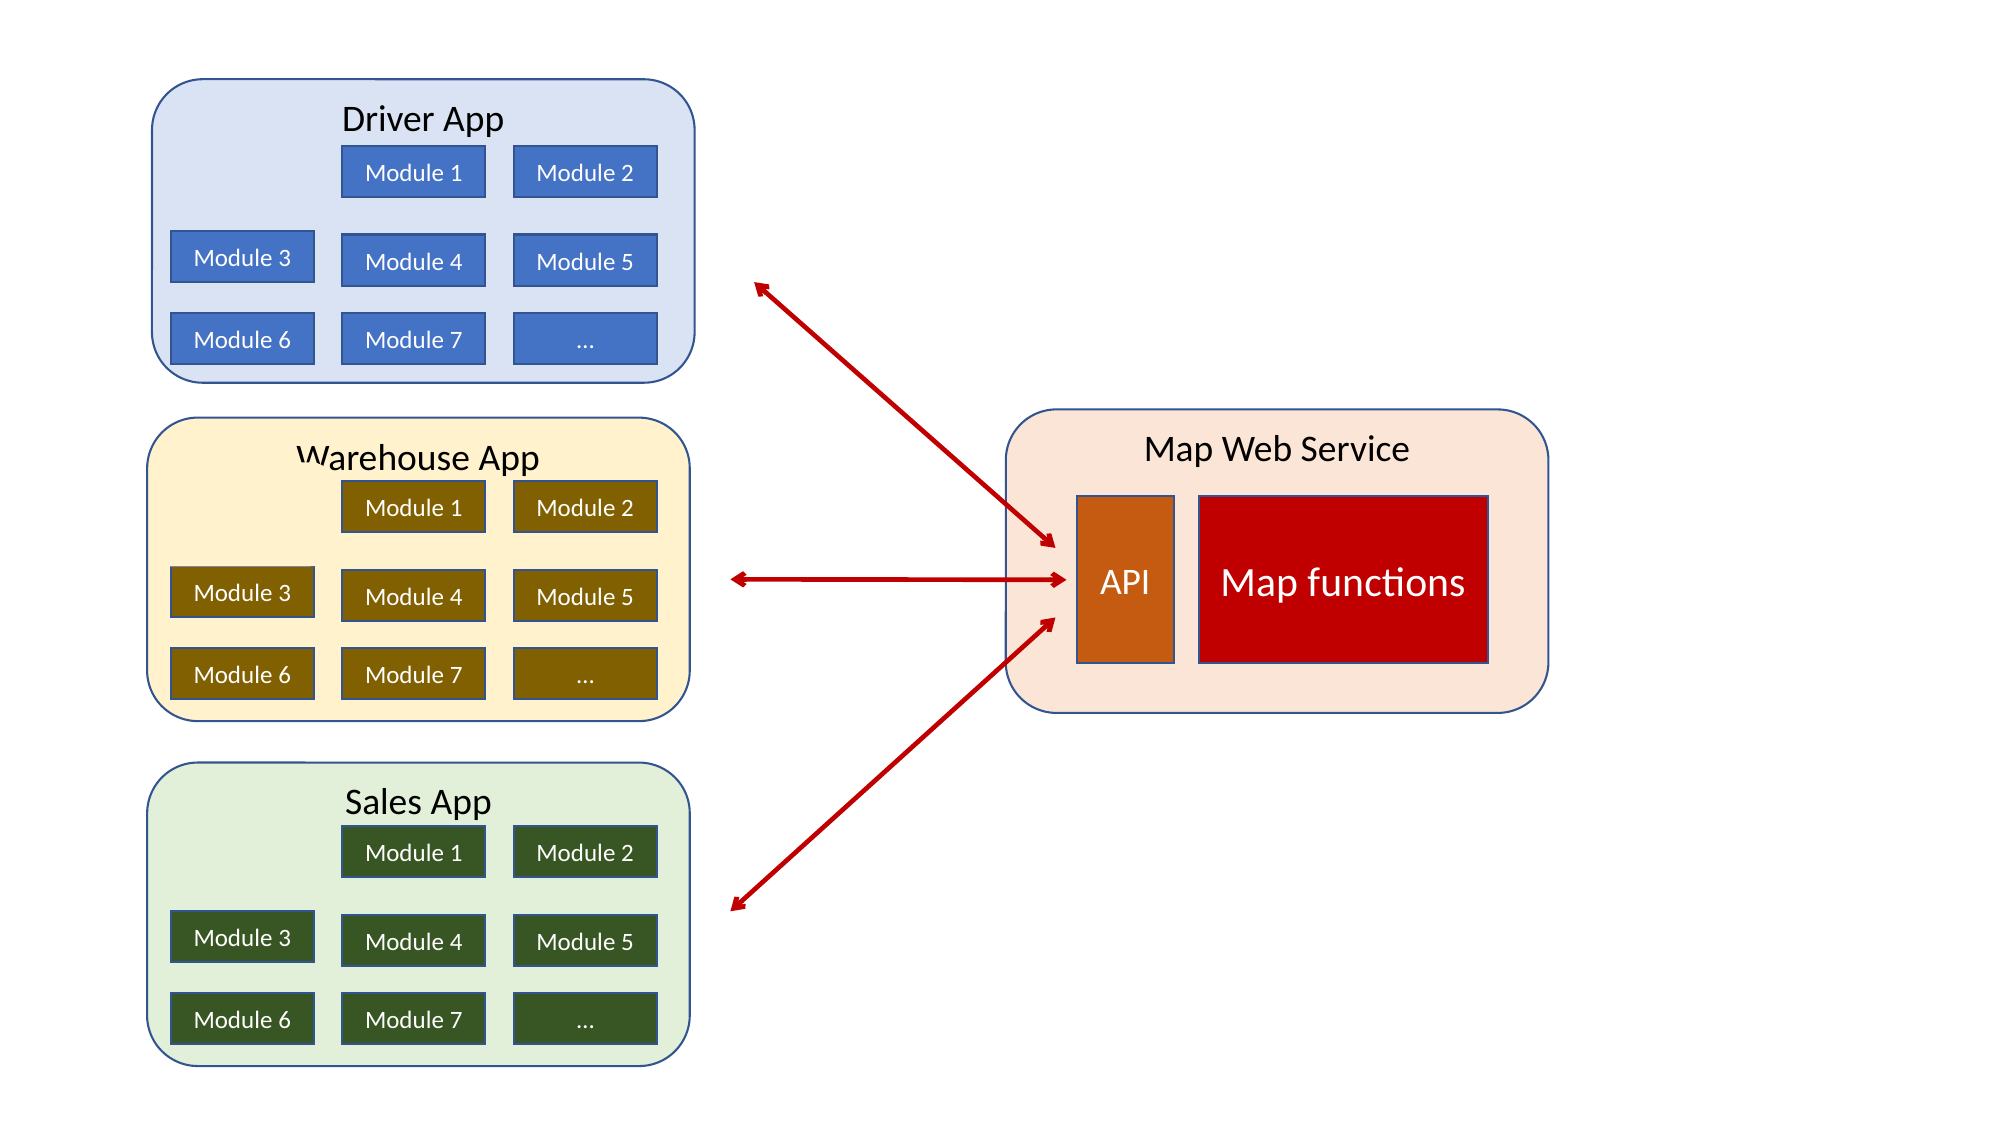

Driver App

Module 1
Map functions
Module 2
Module 3
Module 4
Module 5
Module 7
Module 6
…
Map Web Service
Warehouse App

Module 1
Map functions
Module 2
API
Map functions
Module 3
Module 4
Module 5
Module 7
Module 6
…
Sales App

Module 1
Map functions
Module 2
Module 3
Module 4
Module 5
Module 7
Module 6
…